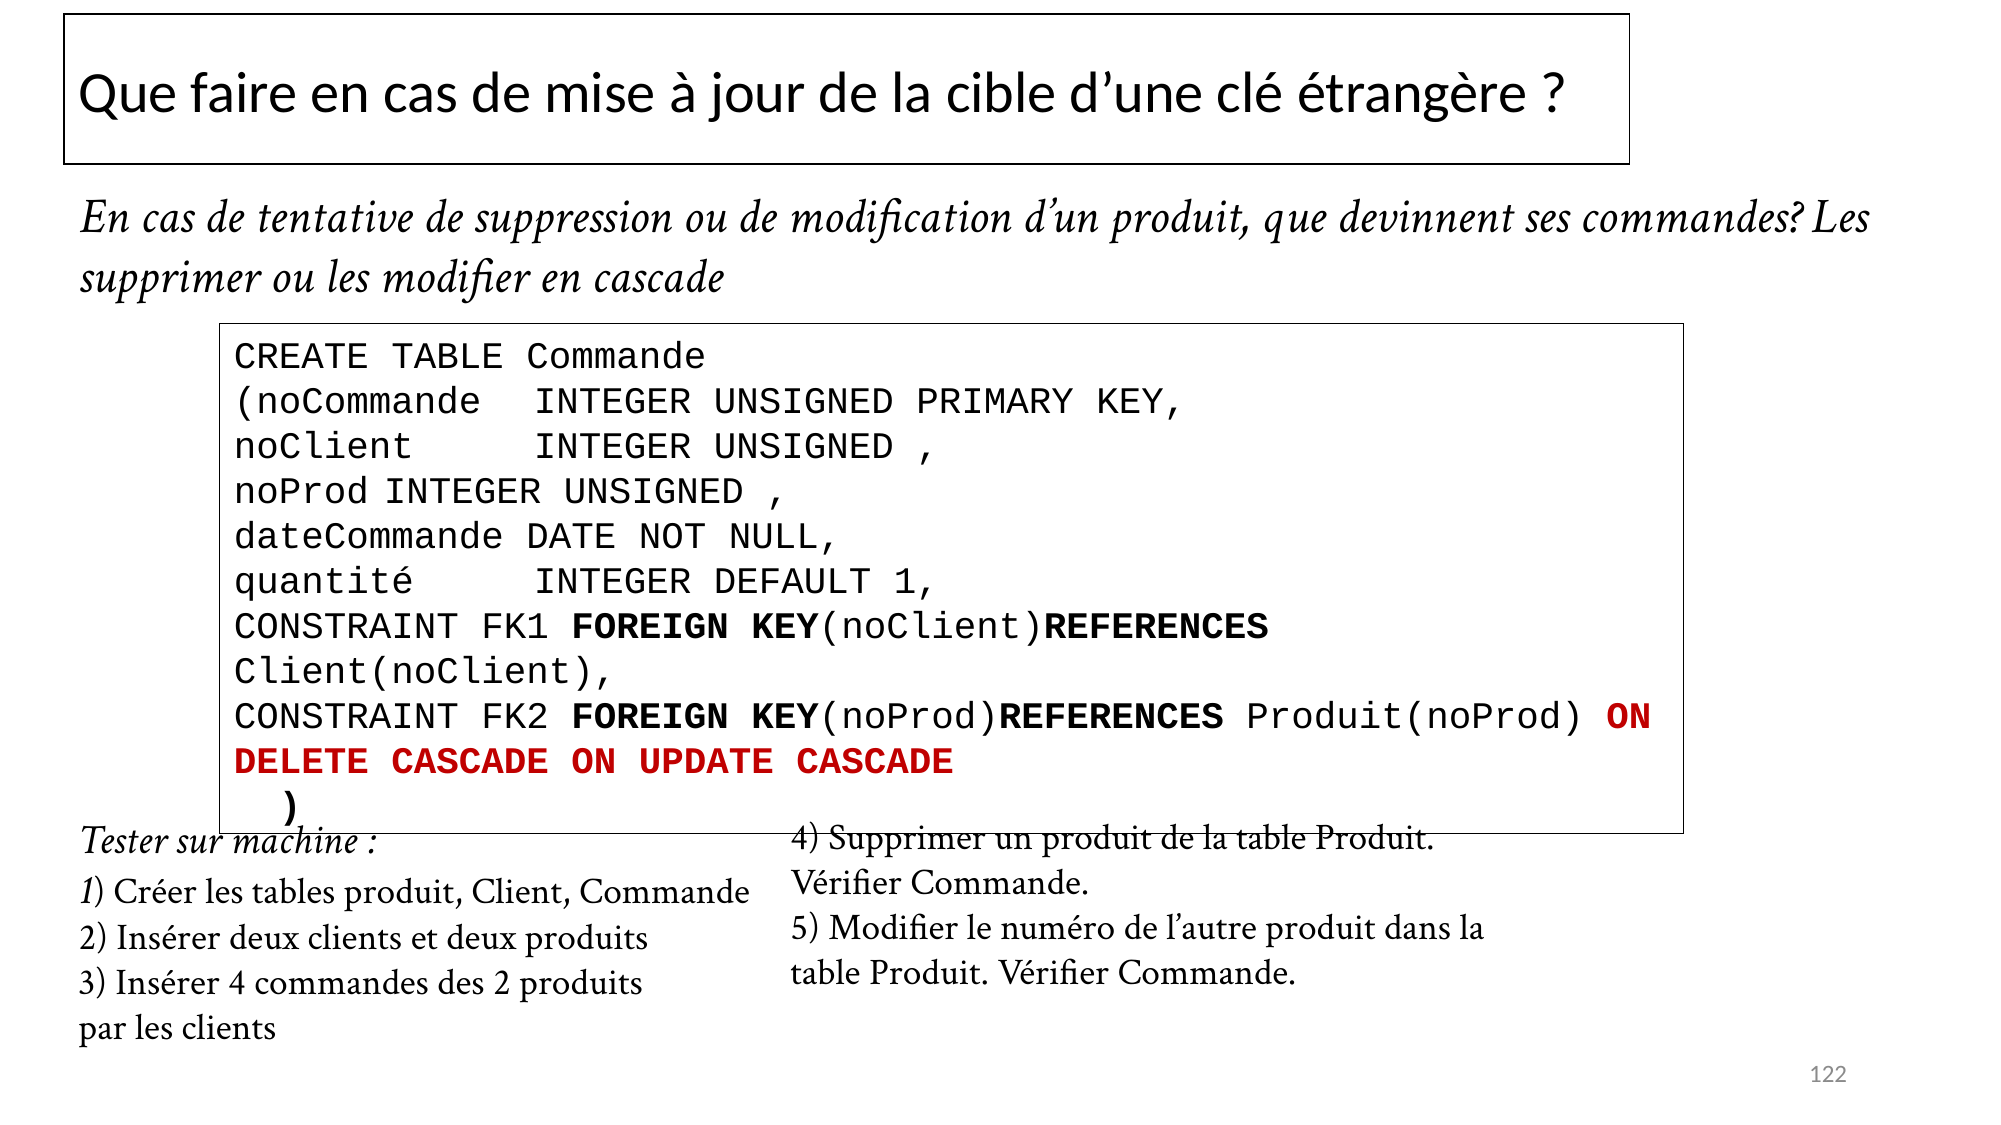

Que faire en cas de mise à jour de la cible d’une clé étrangère ?
En cas de tentative de suppression ou de modification d’un produit, que devinnent ses commandes? Les supprimer ou les modifier en cascade
CREATE TABLE Commande
(noCommande	INTEGER UNSIGNED PRIMARY KEY,
noClient	INTEGER UNSIGNED ,
noProd	INTEGER UNSIGNED ,
dateCommande DATE NOT NULL,
quantité	INTEGER DEFAULT 1,
CONSTRAINT FK1 FOREIGN KEY(noClient)REFERENCES Client(noClient),
CONSTRAINT FK2 FOREIGN KEY(noProd)REFERENCES Produit(noProd) ON DELETE CASCADE ON UPDATE CASCADE
  )

Tester sur machine :
1) Créer les tables produit, Client, Commande
2) Insérer deux clients et deux produits
3) Insérer 4 commandes des 2 produits
par les clients

4) Supprimer un produit de la table Produit. Vérifier Commande.
5) Modifier le numéro de l’autre produit dans la table Produit. Vérifier Commande.
122